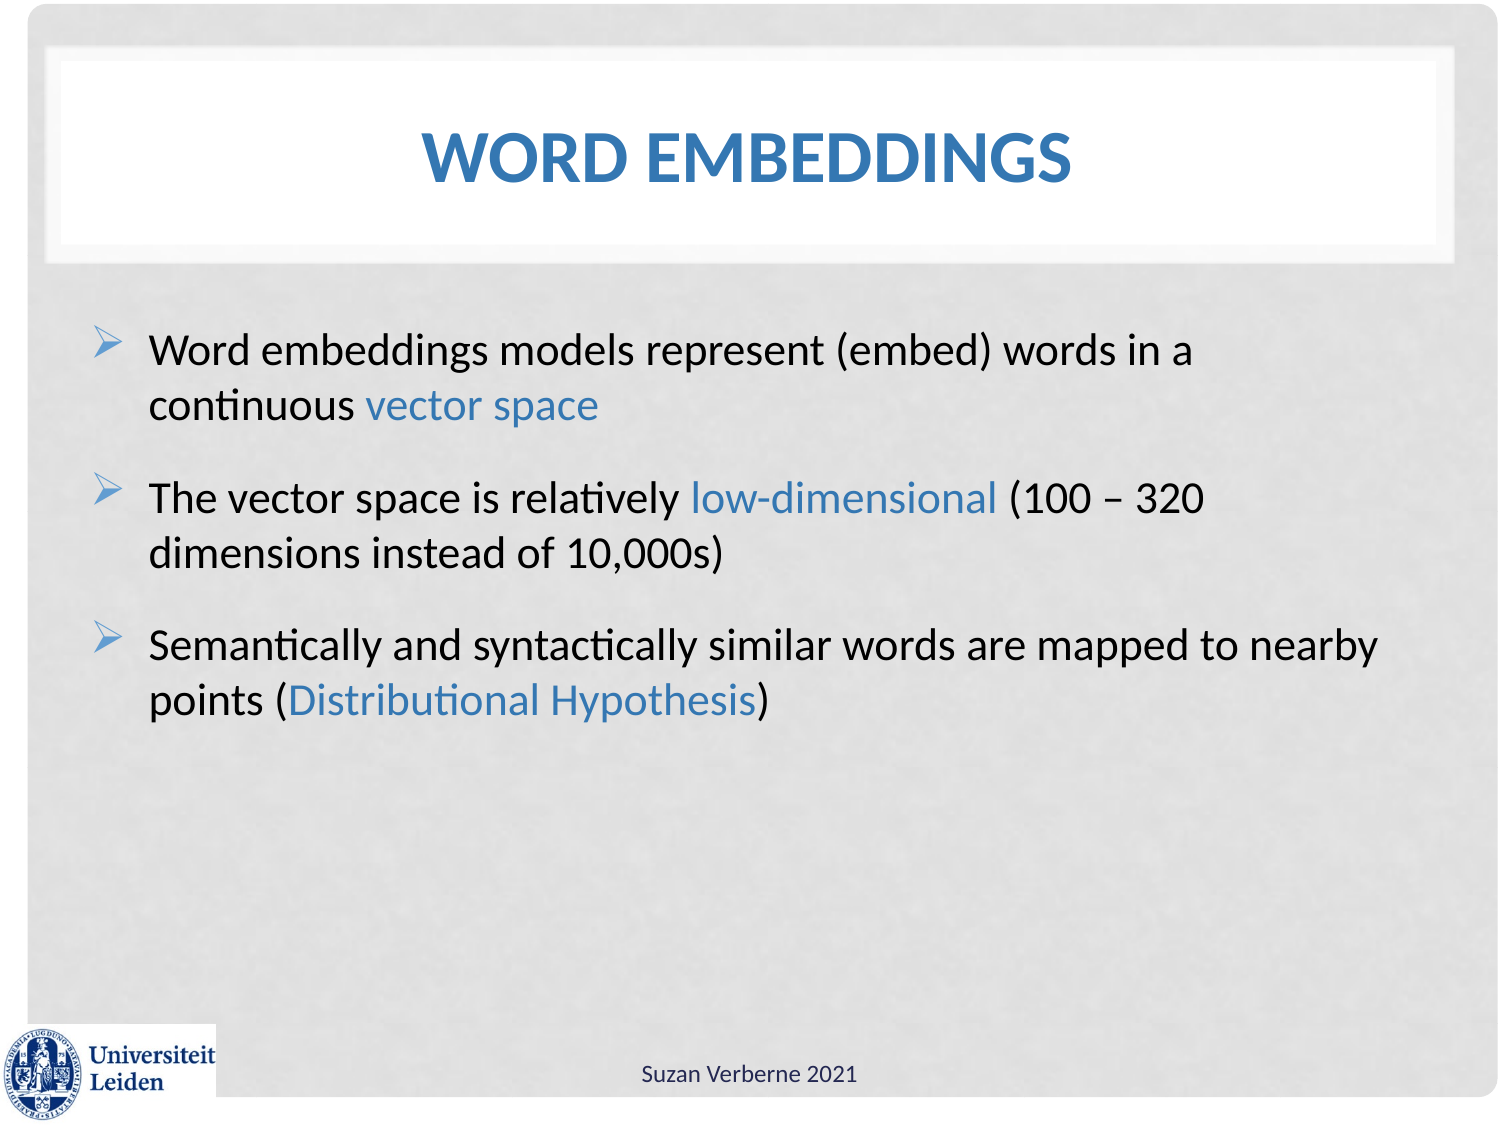

# Word embeddings
Word embeddings models represent (embed) words in a continuous vector space
The vector space is relatively low-dimensional (100 – 320 dimensions instead of 10,000s)
Semantically and syntactically similar words are mapped to nearby points (Distributional Hypothesis)

Suzan Verberne 2021